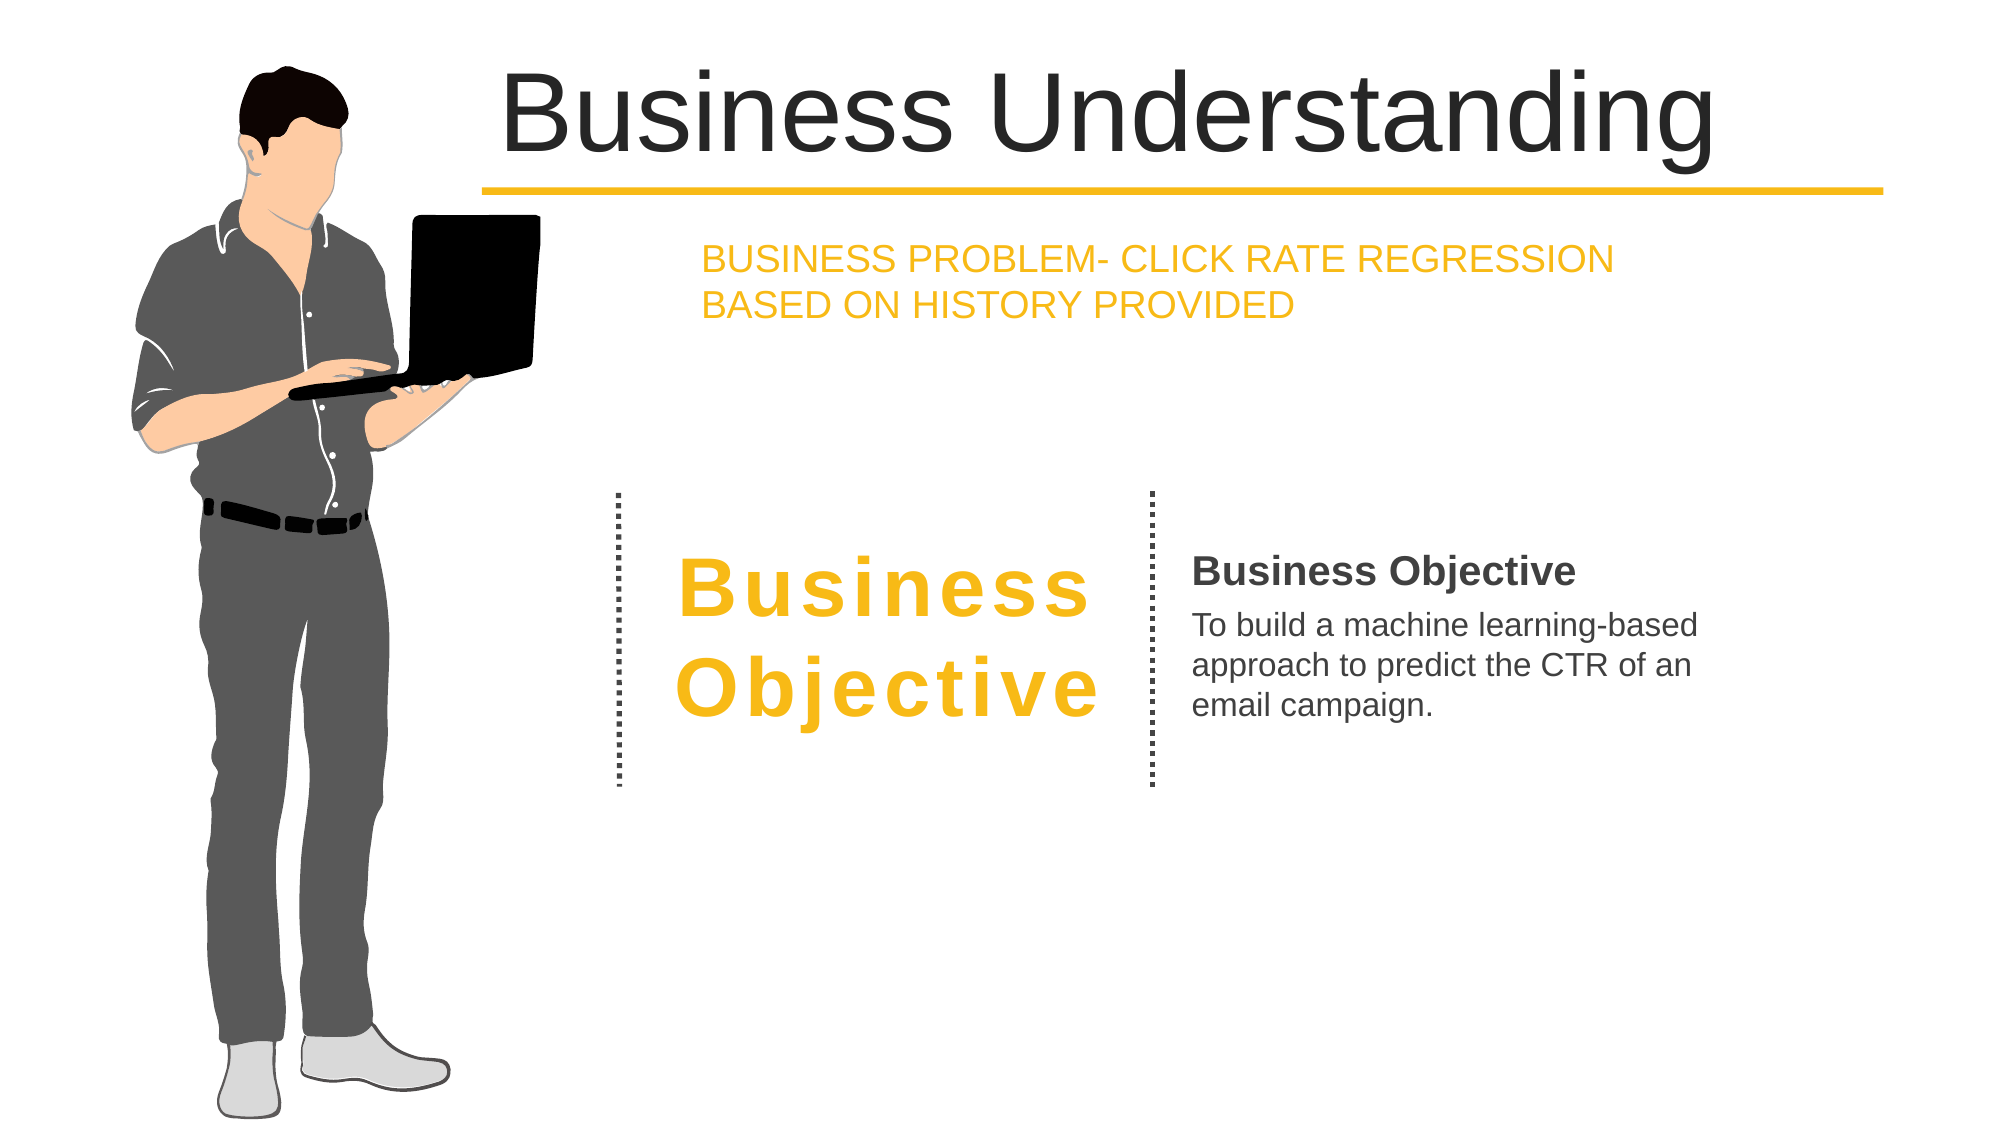

Business Understanding

BUSINESS PROBLEM- CLICK RATE REGRESSION BASED ON HISTORY PROVIDED
Business Objective
Business Objective
To build a machine learning-based approach to predict the CTR of an email campaign.